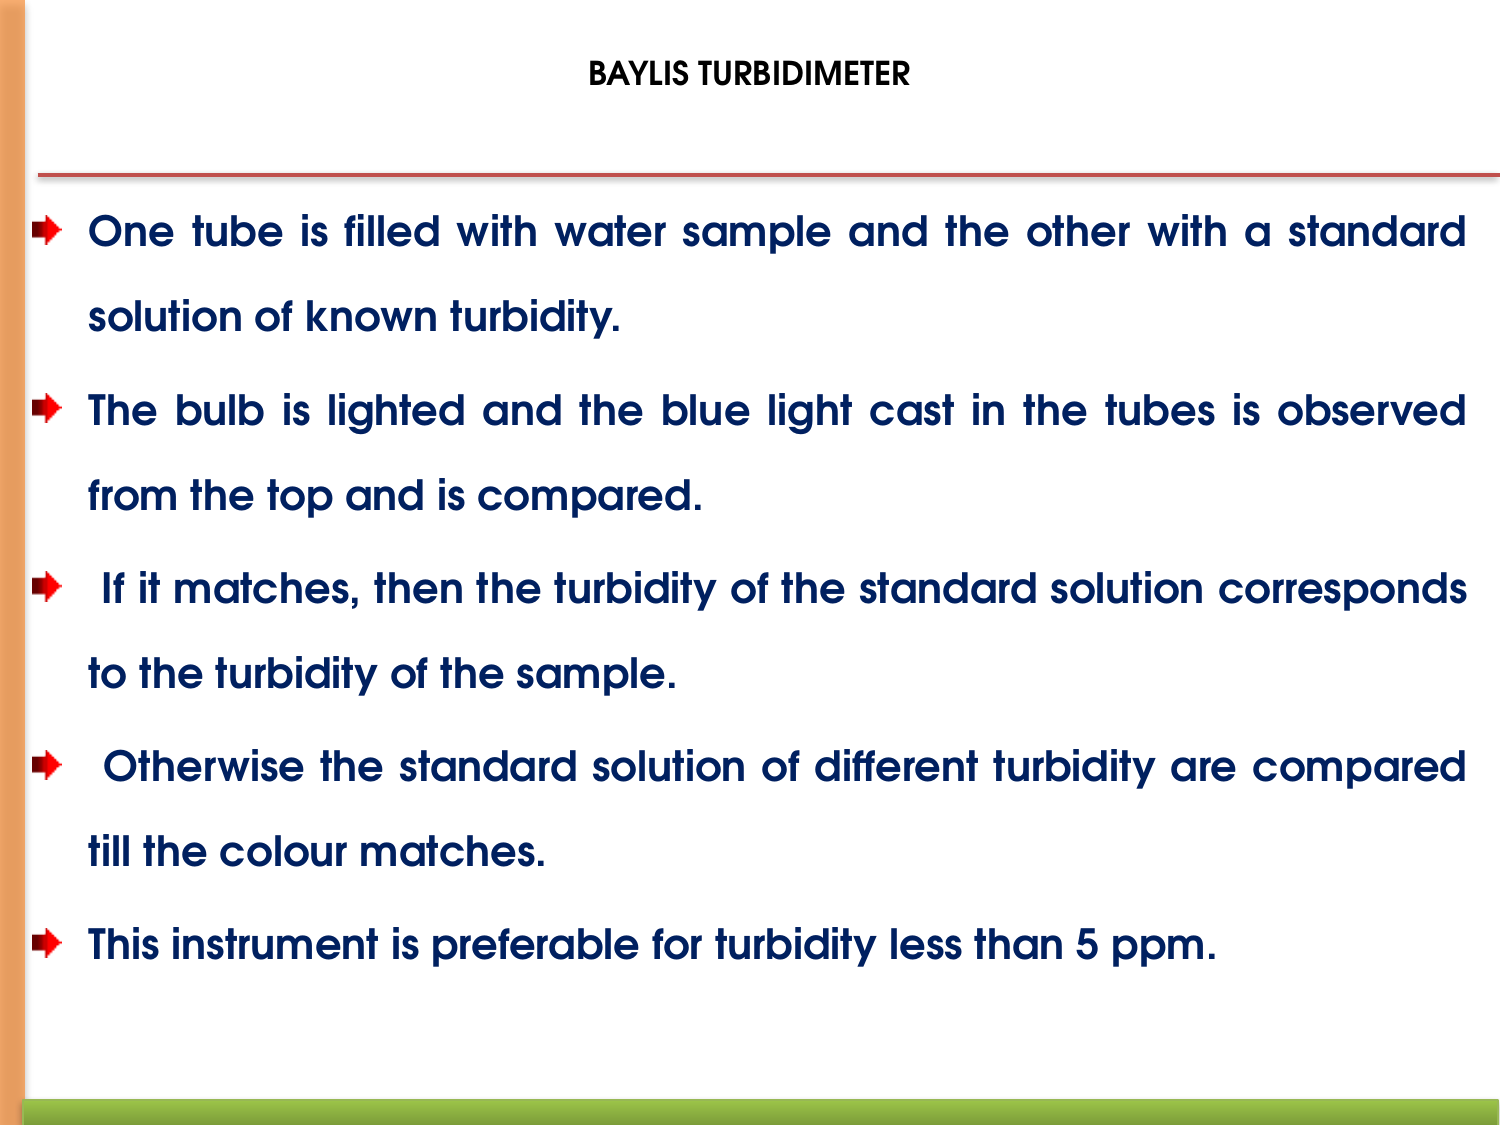

# BAYLIS TURBIDIMETER
One tube is filled with water sample and the other with a standard solution of known turbidity.
The bulb is lighted and the blue light cast in the tubes is observed from the top and is compared.
 If it matches, then the turbidity of the standard solution corresponds to the turbidity of the sample.
 Otherwise the standard solution of different turbidity are compared till the colour matches.
This instrument is preferable for turbidity less than 5 ppm.